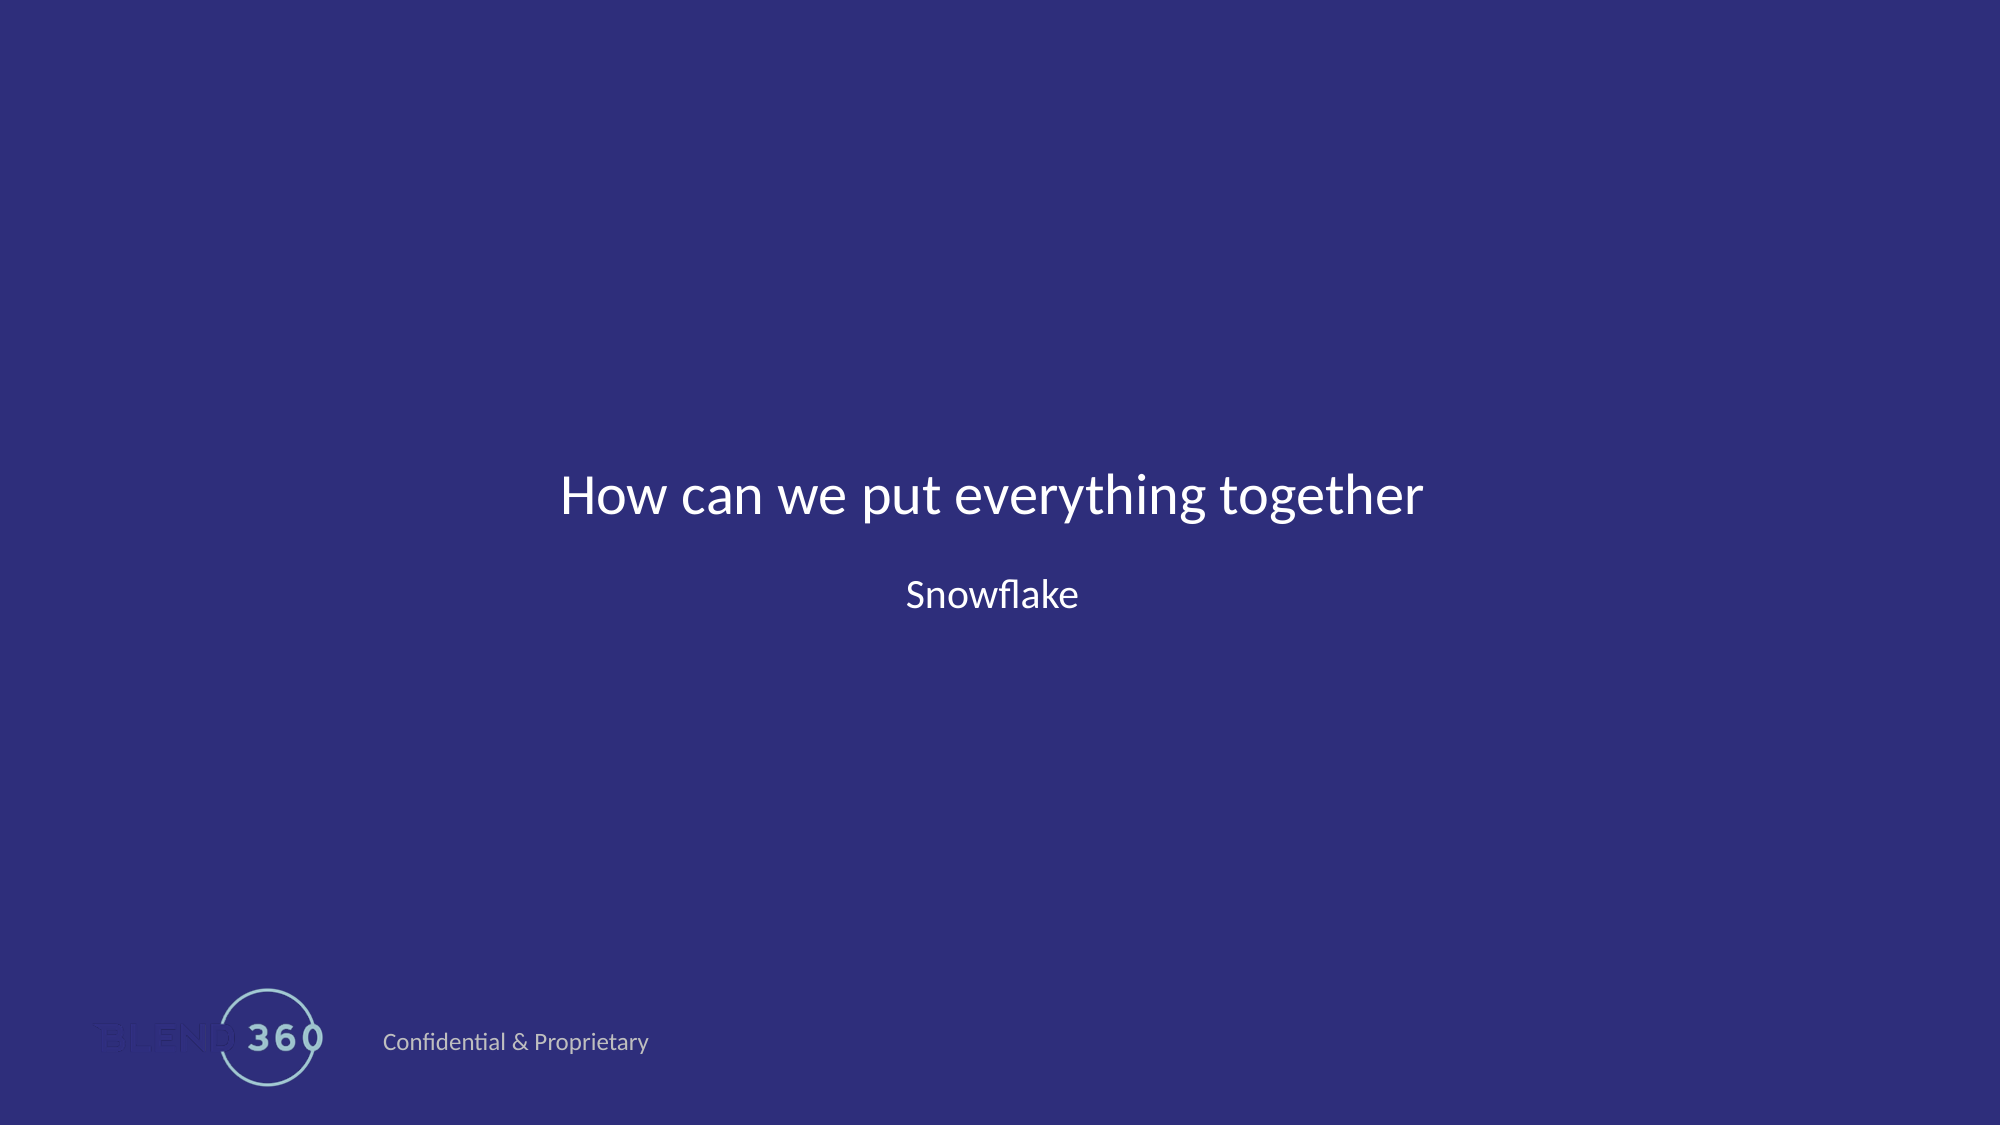

How can we put everything together

Snowflake